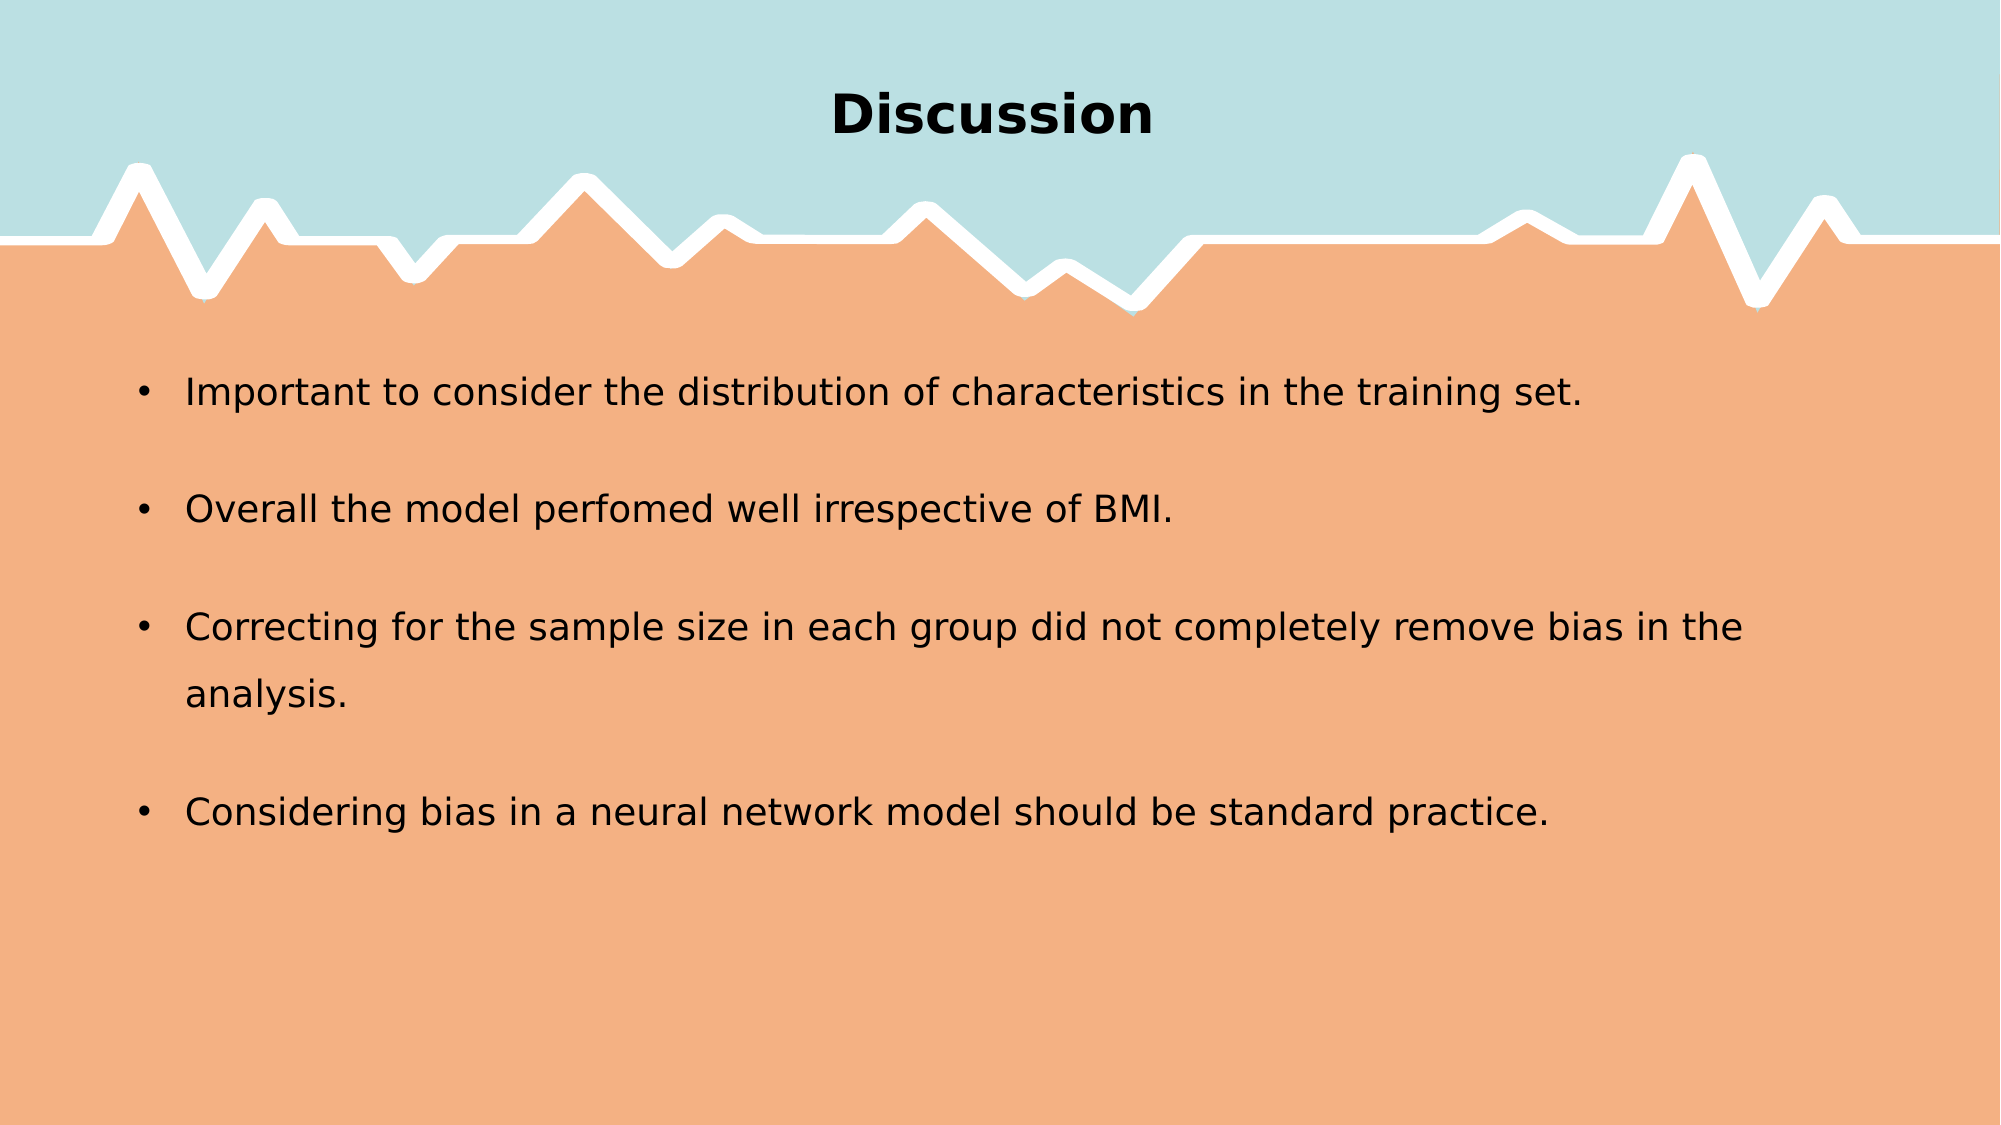

# Discussion

Important to consider the distribution of characteristics in the training set.
Overall the model perfomed well irrespective of BMI.
Correcting for the sample size in each group did not completely remove bias in the analysis.
Considering bias in a neural network model should be standard practice.